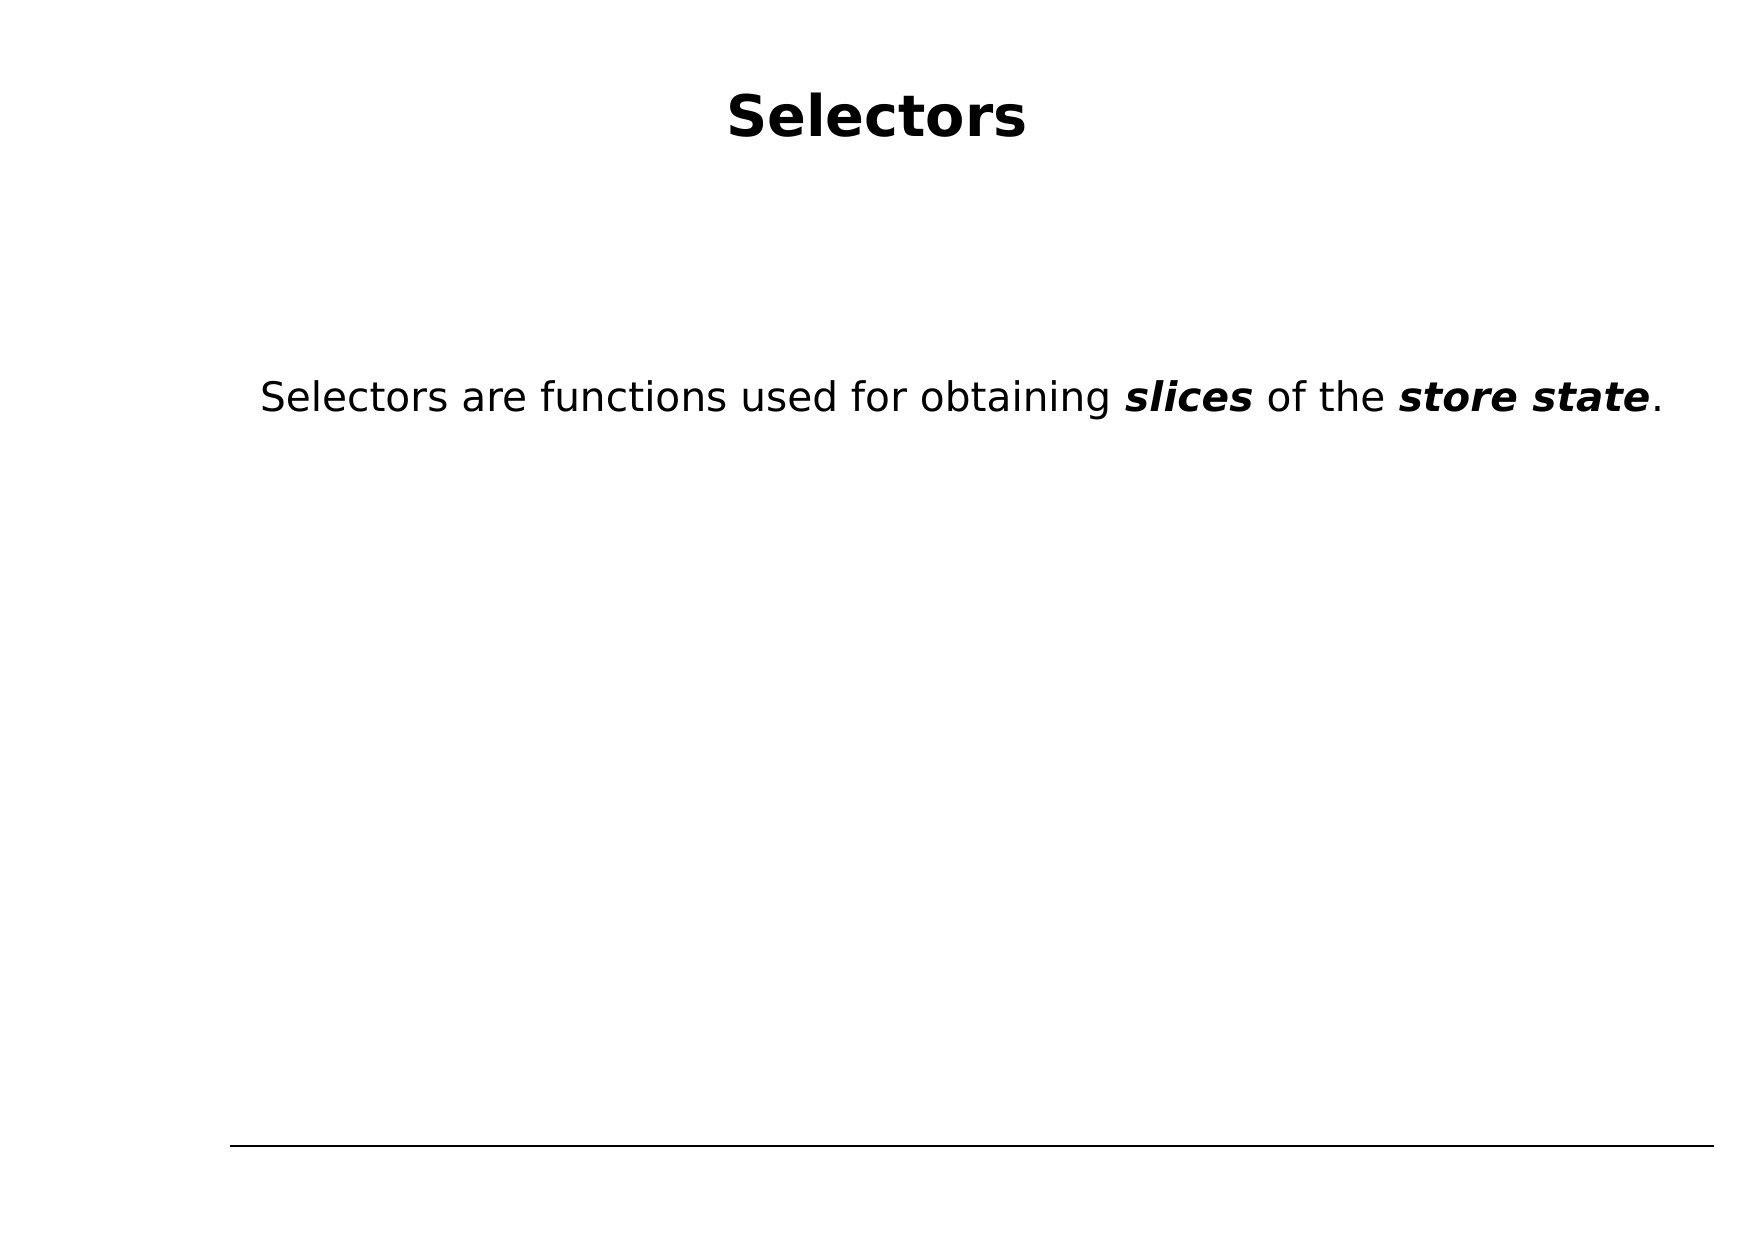

# Selectors
Selectors are functions used for obtaining slices of the store state.